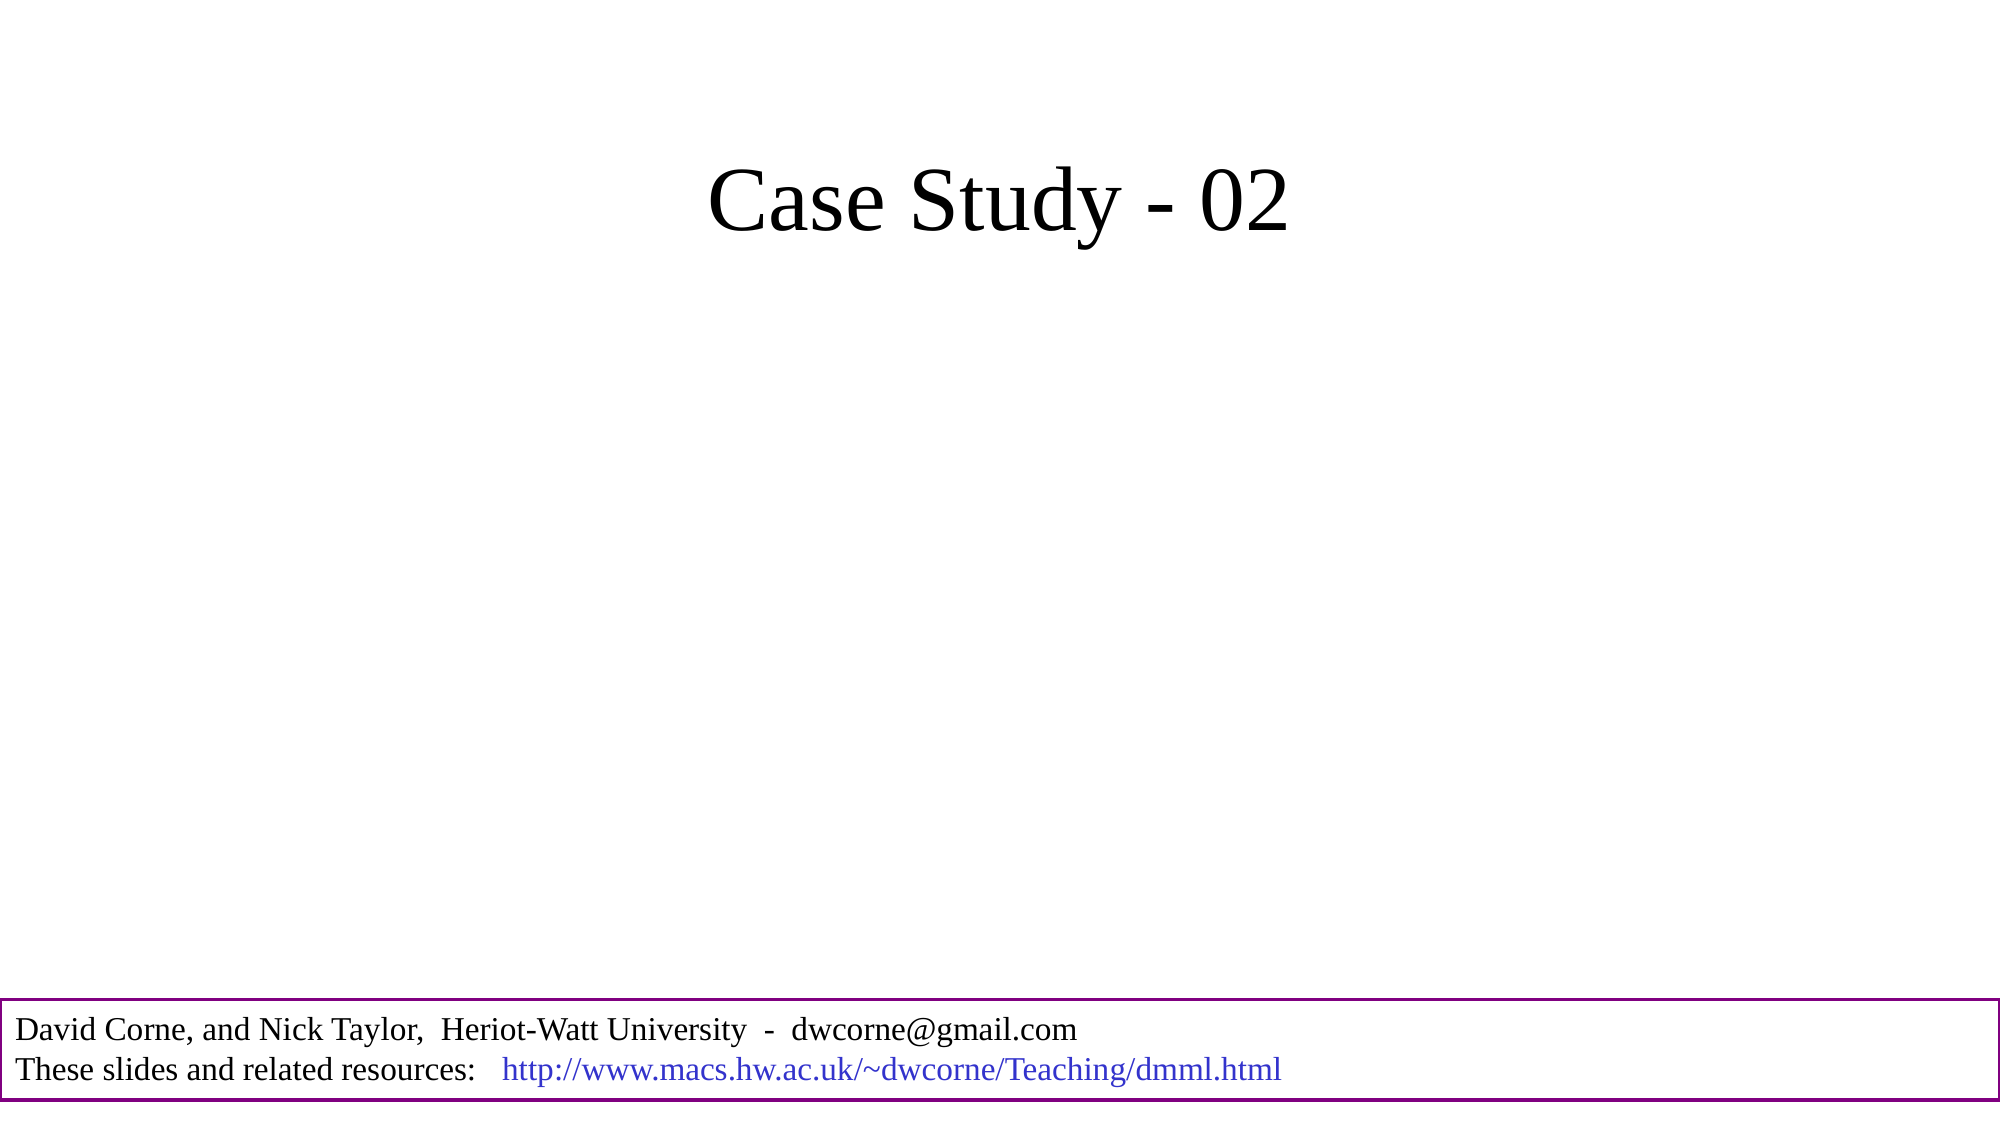

# Case Study - 02

David Corne, and Nick Taylor,  Heriot-Watt University  -  dwcorne@gmail.com
These slides and related resources:   http://www.macs.hw.ac.uk/~dwcorne/Teaching/dmml.html